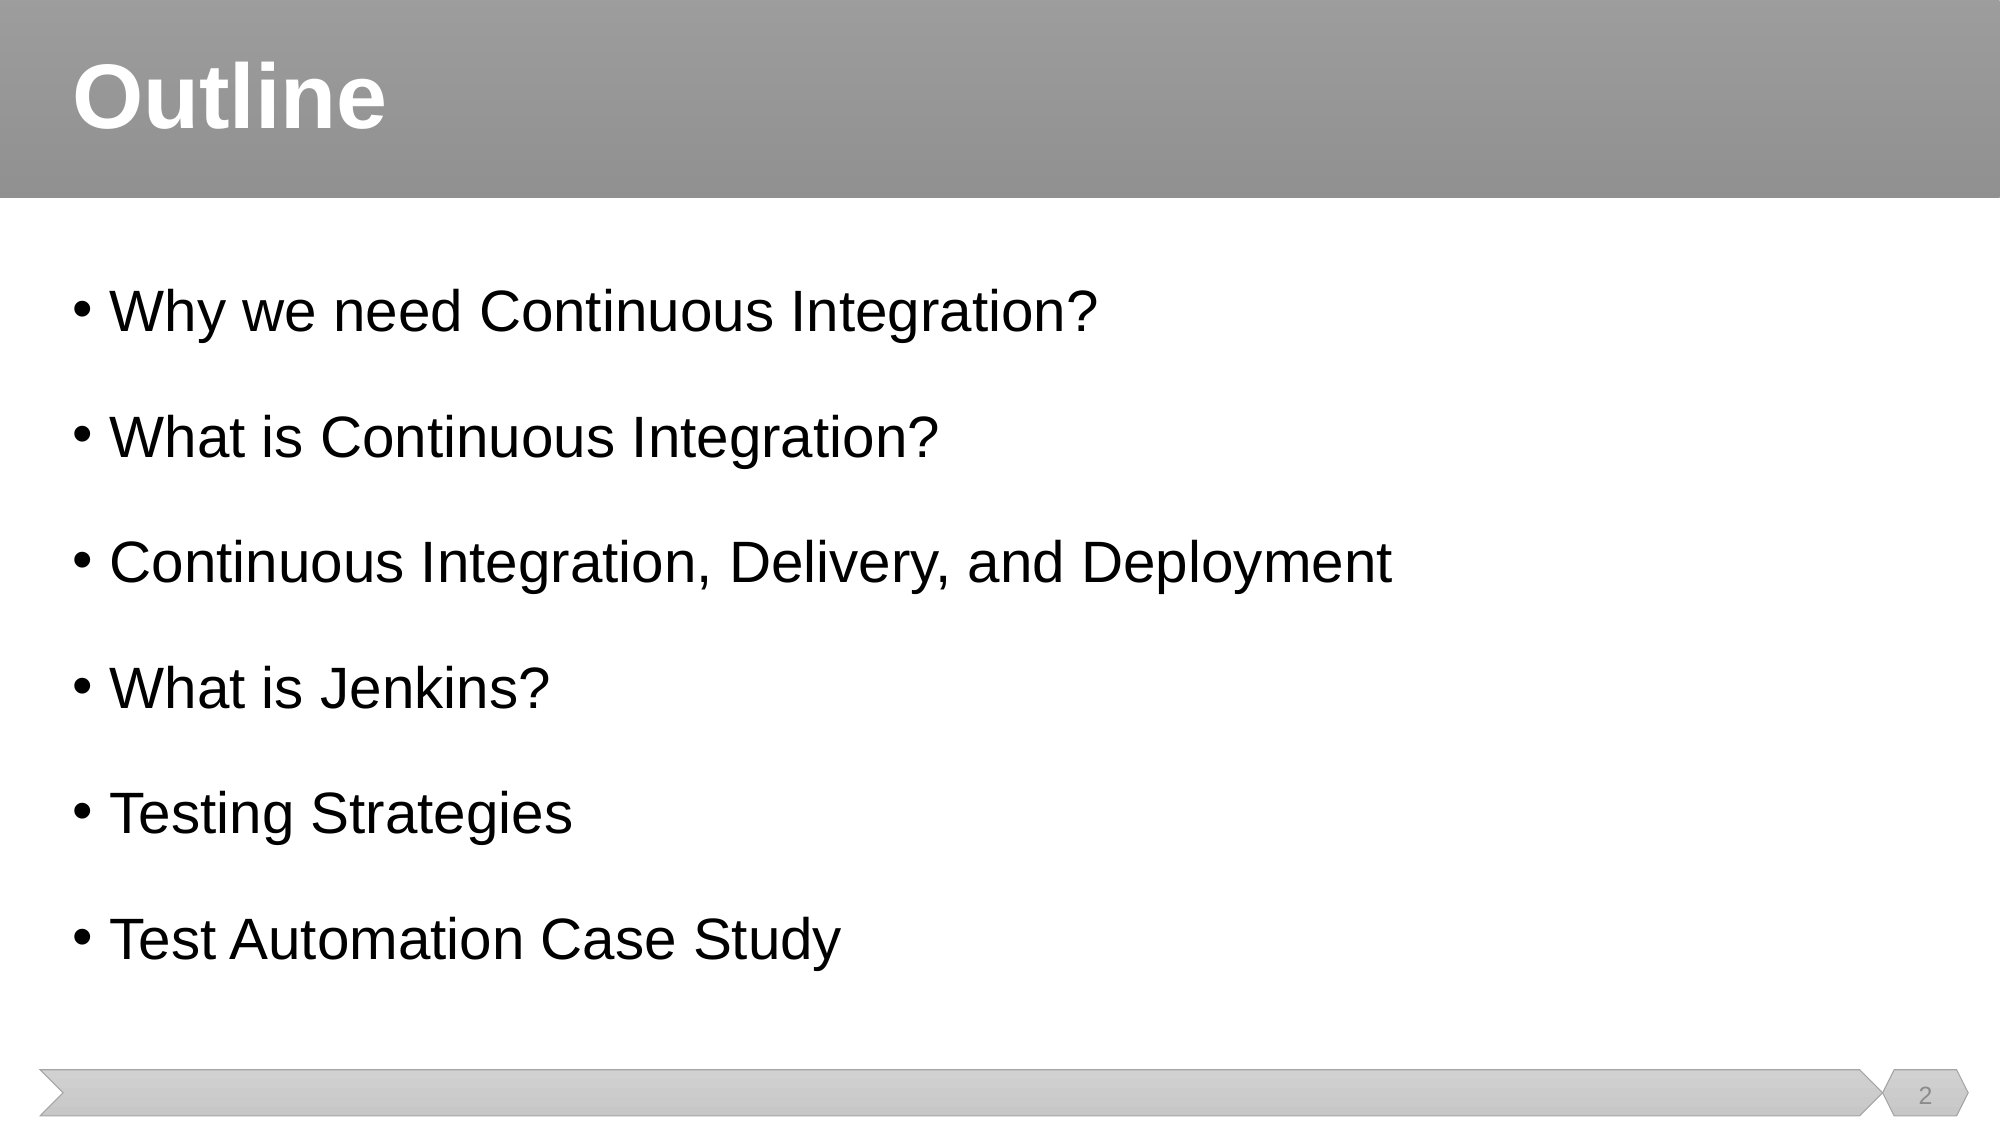

# Outline
Why we need Continuous Integration?
What is Continuous Integration?
Continuous Integration, Delivery, and Deployment
What is Jenkins?
Testing Strategies
Test Automation Case Study
2